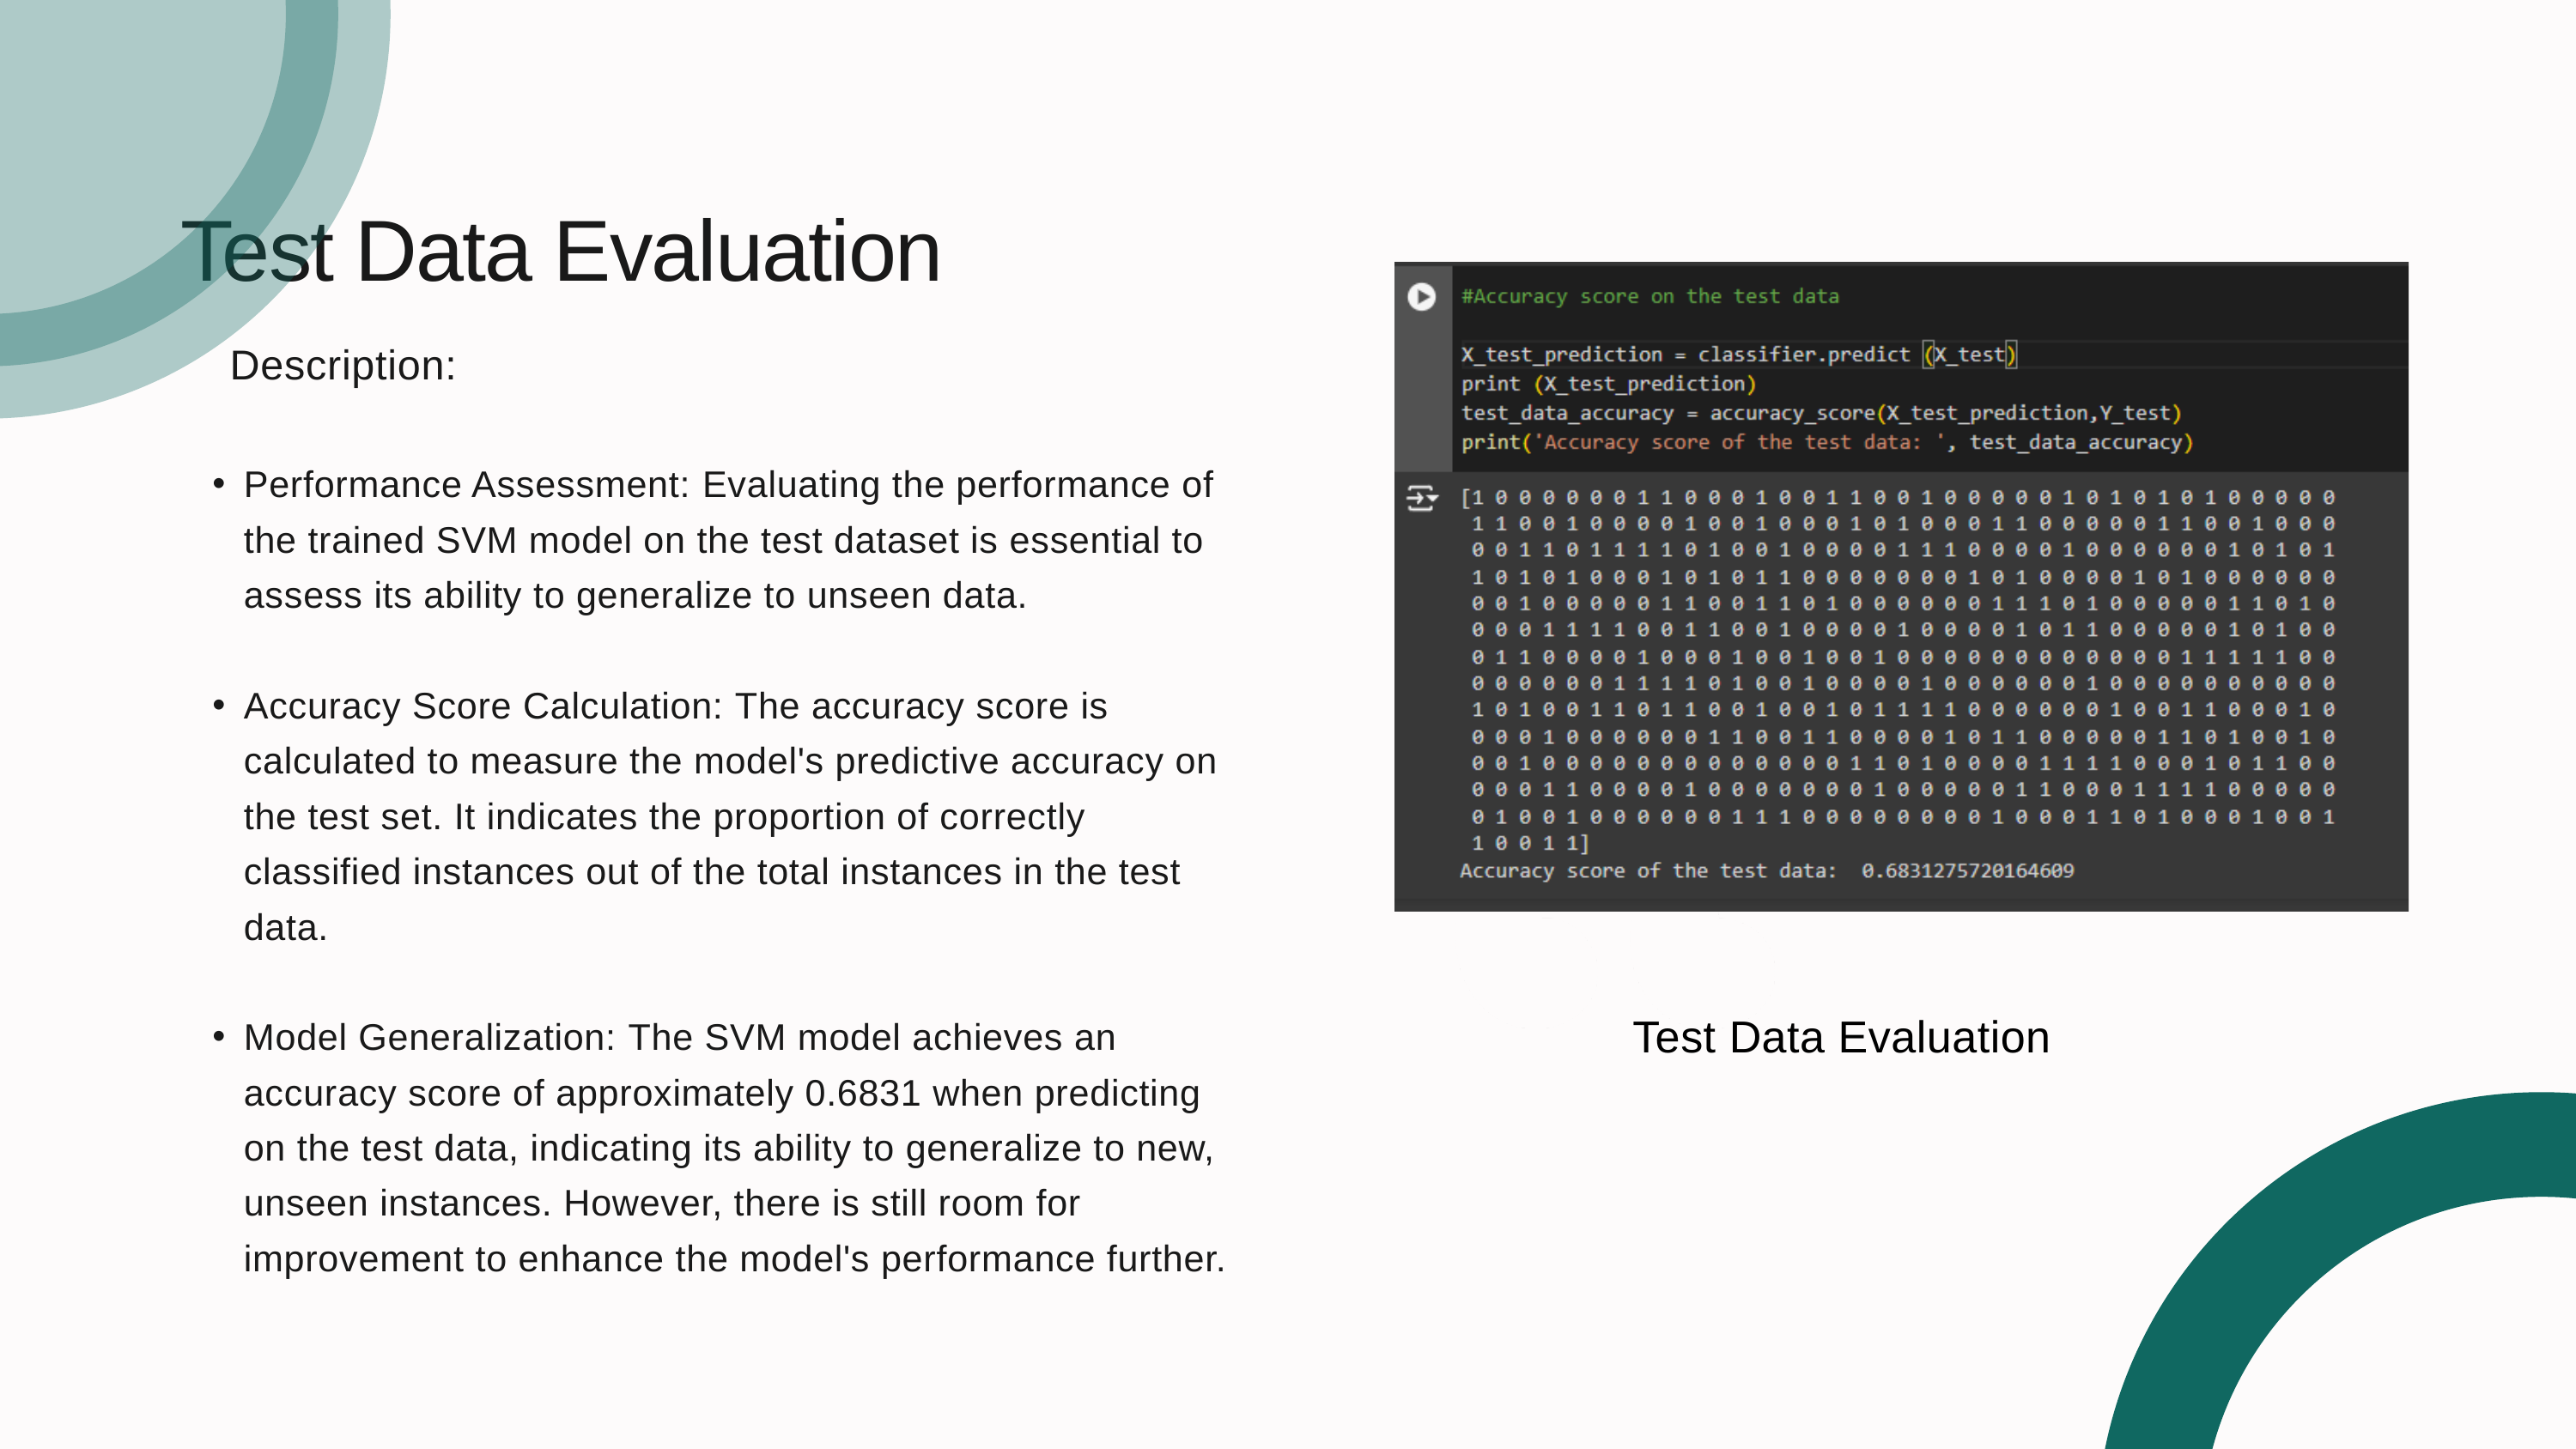

Test Data Evaluation

    Description:

Performance Assessment: Evaluating the performance of the trained SVM model on the test dataset is essential to assess its ability to generalize to unseen data.

Accuracy Score Calculation: The accuracy score is calculated to measure the model's predictive accuracy on the test set. It indicates the proportion of correctly classified instances out of the total instances in the test data.

Model Generalization: The SVM model achieves an accuracy score of approximately 0.6831 when predicting on the test data, indicating its ability to generalize to new, unseen instances. However, there is still room for improvement to enhance the model's performance further.

Test Data Evaluation